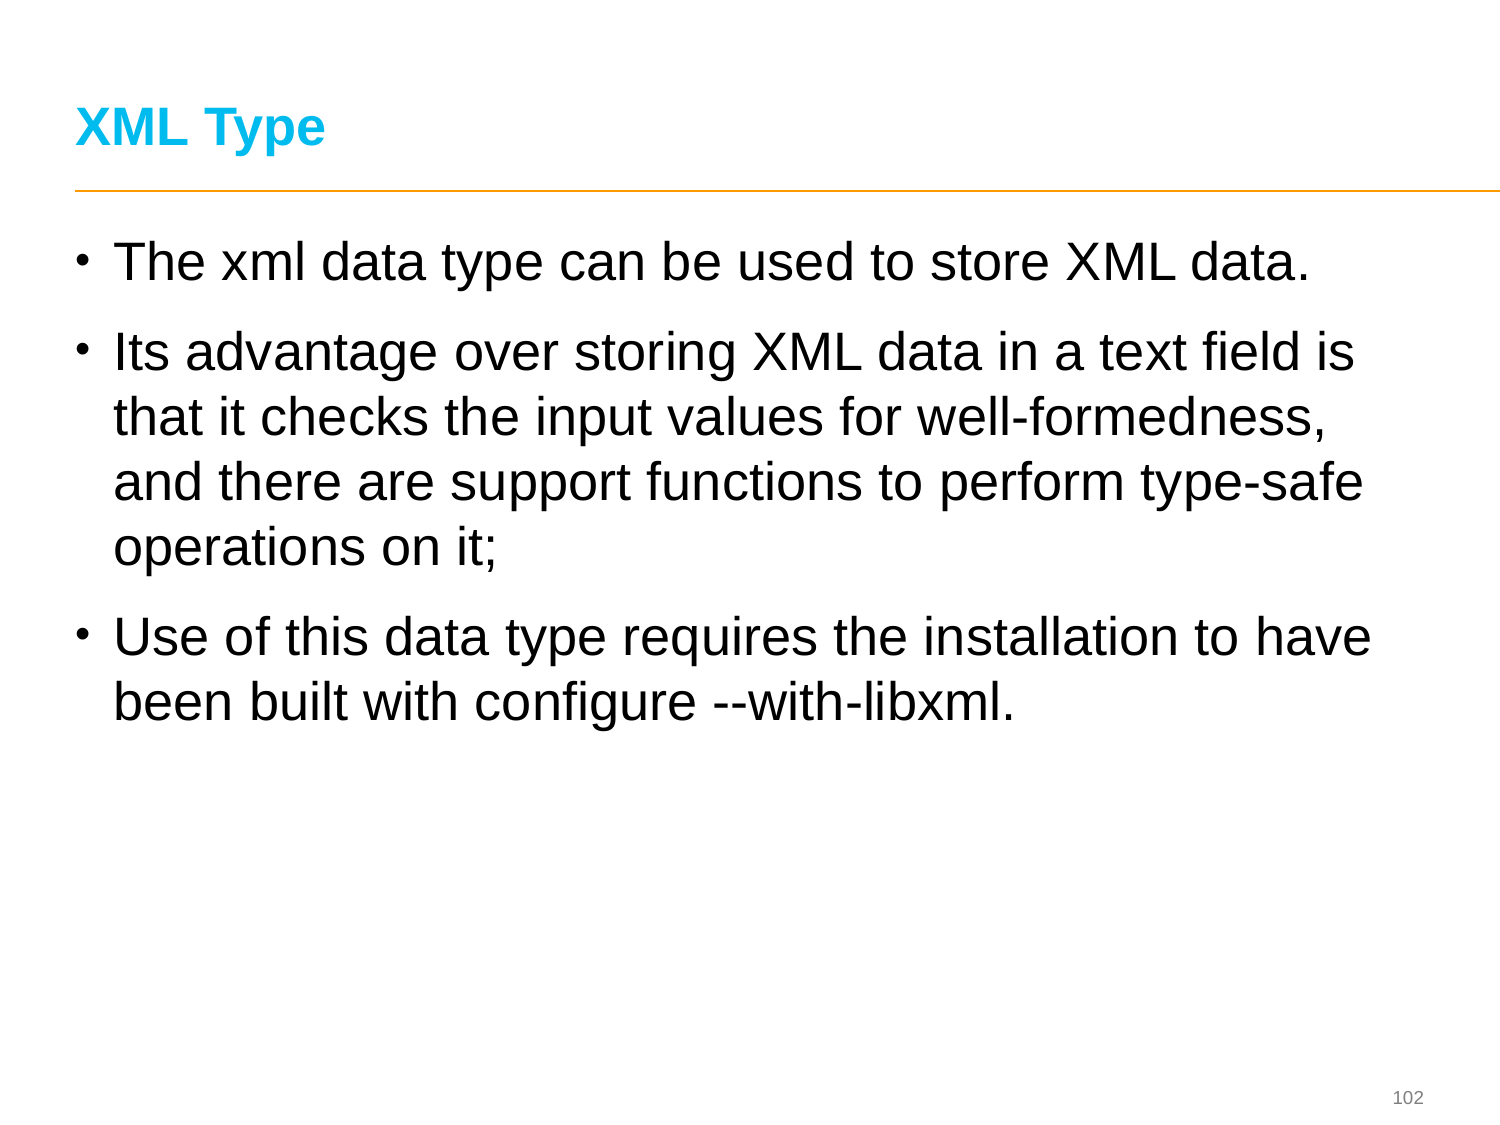

# XML Type
The xml data type can be used to store XML data.
Its advantage over storing XML data in a text field is that it checks the input values for well-formedness, and there are support functions to perform type-safe operations on it;
Use of this data type requires the installation to have been built with configure --with-libxml.